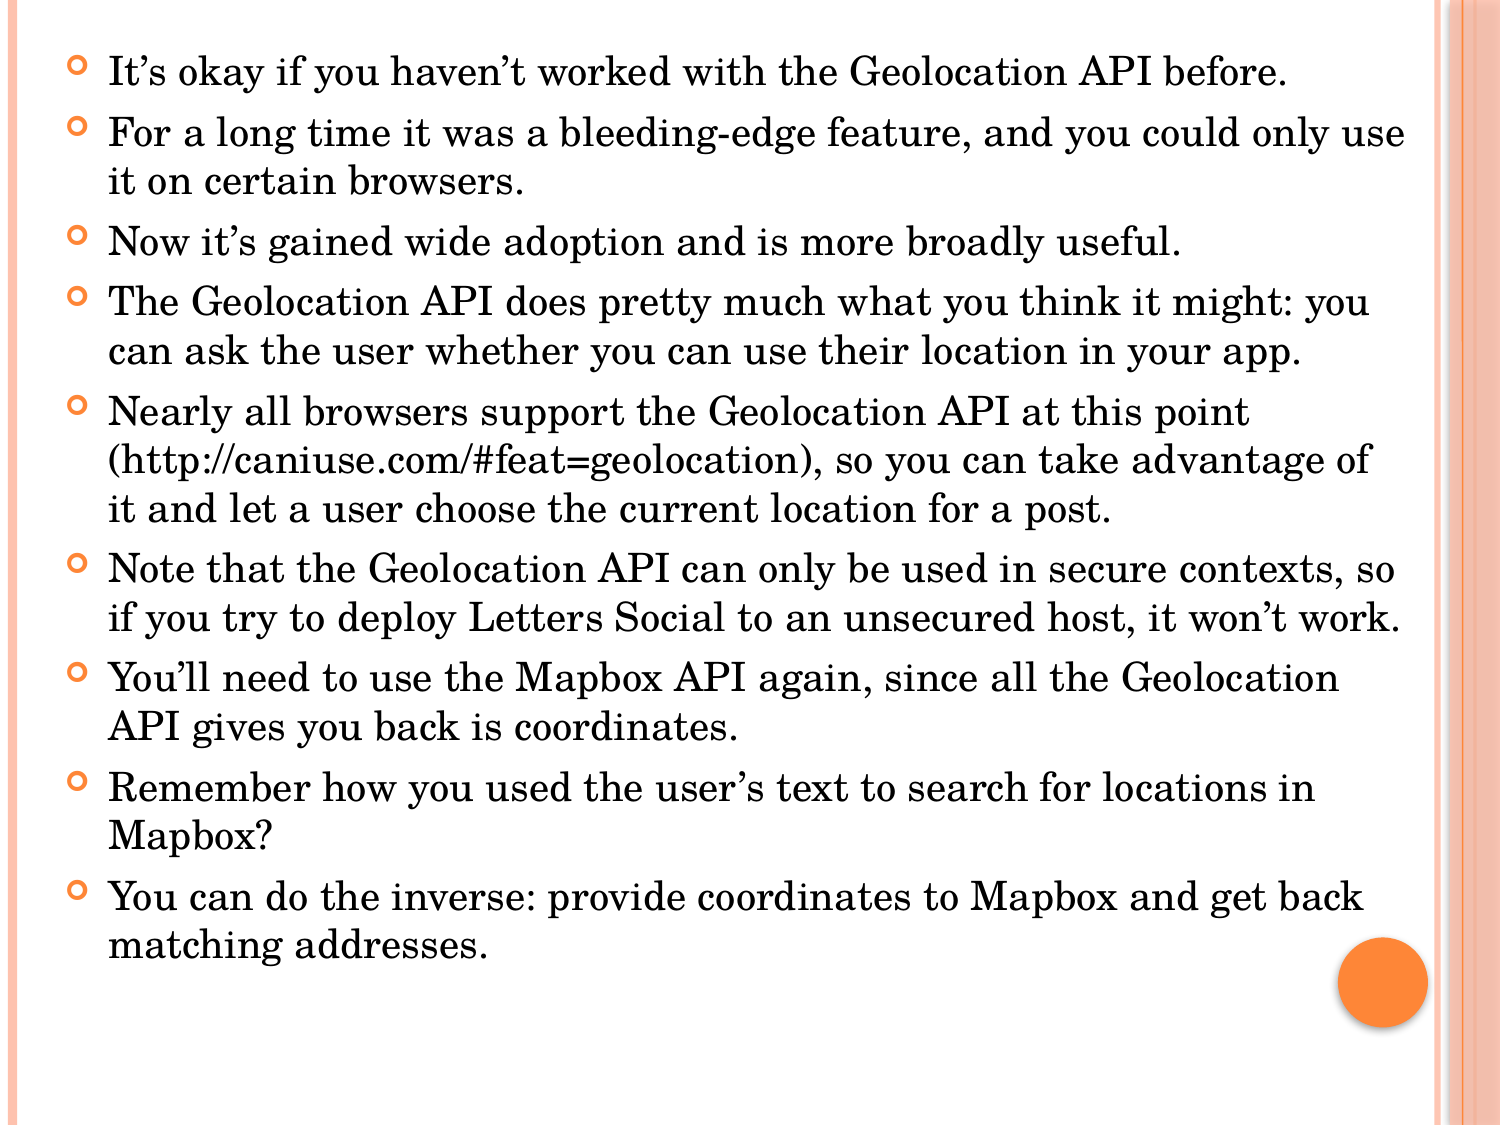

It’s okay if you haven’t worked with the Geolocation API before.
For a long time it was a bleeding-edge feature, and you could only use it on certain browsers.
Now it’s gained wide adoption and is more broadly useful.
The Geolocation API does pretty much what you think it might: you can ask the user whether you can use their location in your app.
Nearly all browsers support the Geolocation API at this point (http://caniuse.com/#feat=geolocation), so you can take advantage of it and let a user choose the current location for a post.
Note that the Geolocation API can only be used in secure contexts, so if you try to deploy Letters Social to an unsecured host, it won’t work.
You’ll need to use the Mapbox API again, since all the Geolocation API gives you back is coordinates.
Remember how you used the user’s text to search for locations in Mapbox?
You can do the inverse: provide coordinates to Mapbox and get back matching addresses.